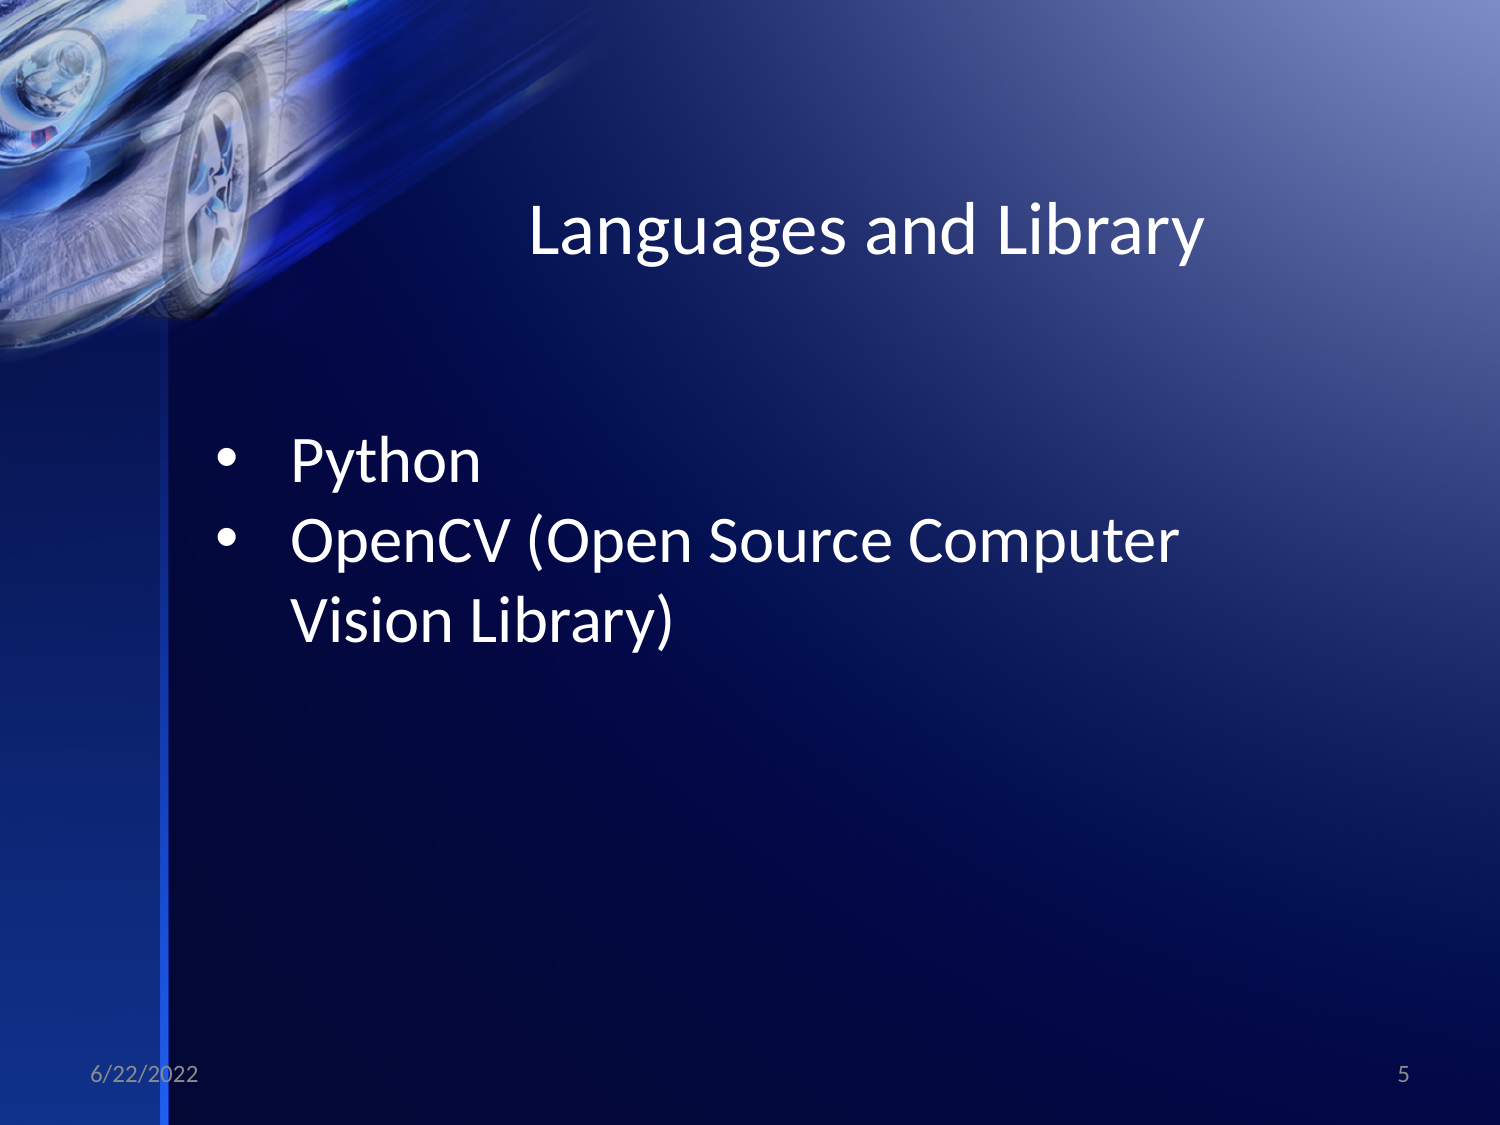

Languages and Library

Python
OpenCV (Open Source Computer Vision Library)
6/22/2022
5